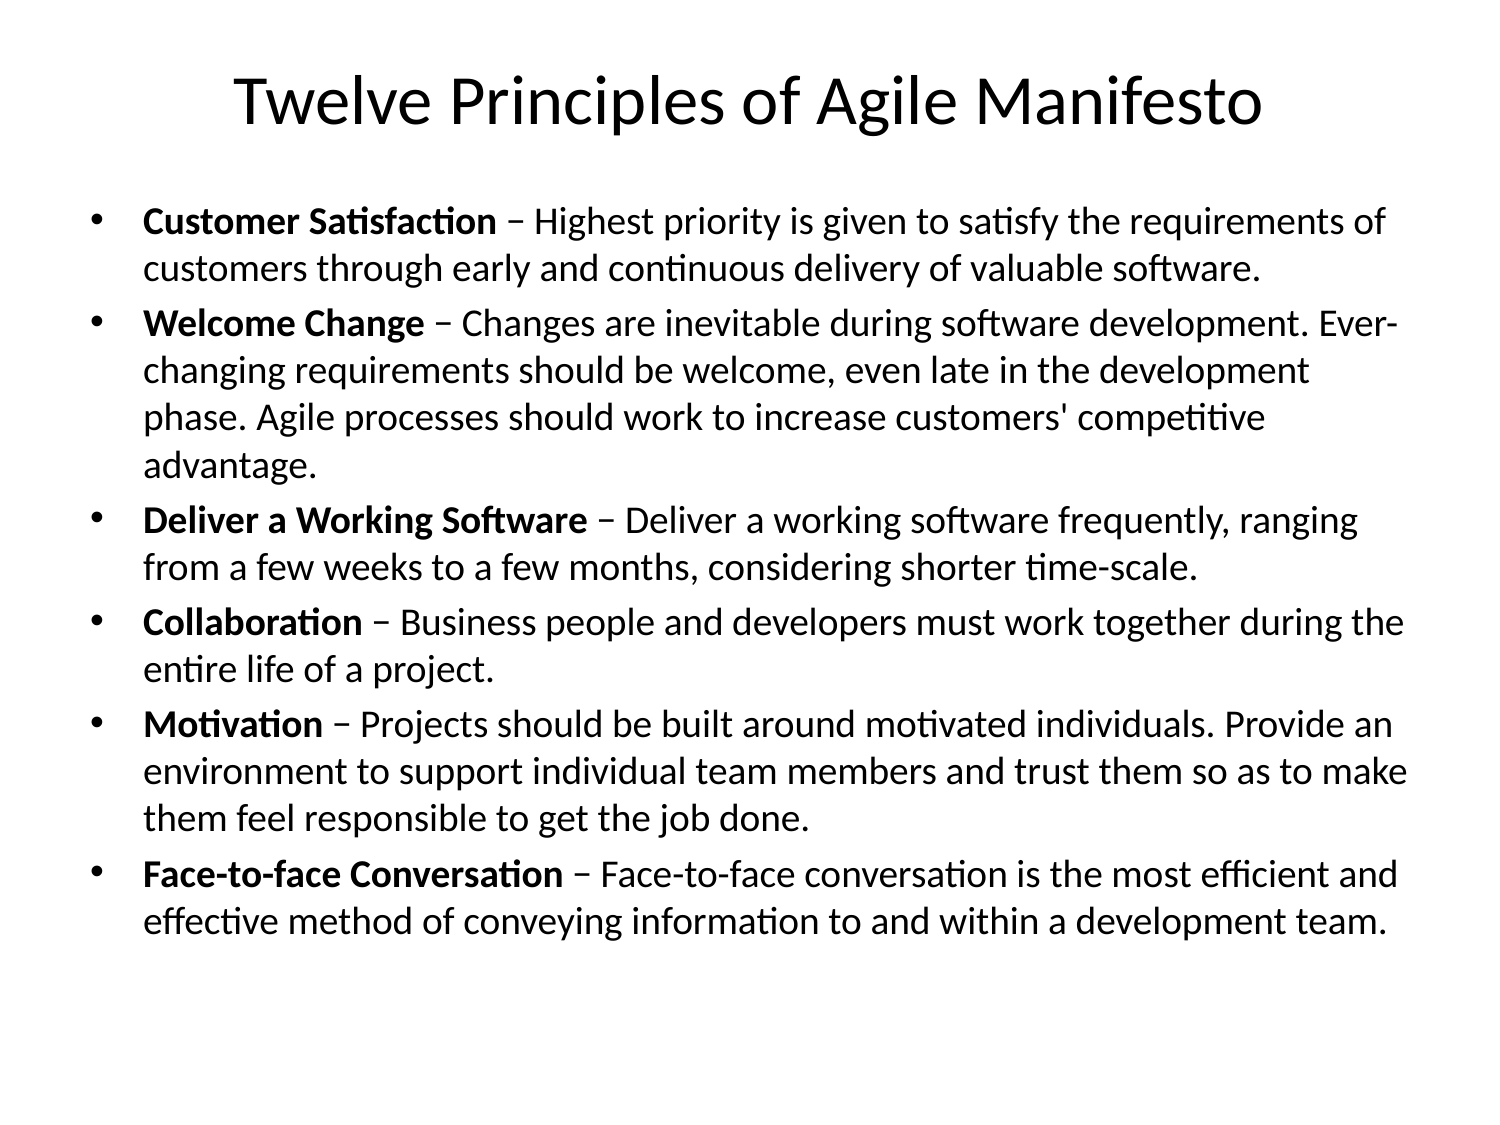

# Twelve Principles of Agile Manifesto
Customer Satisfaction − Highest priority is given to satisfy the requirements of customers through early and continuous delivery of valuable software.
Welcome Change − Changes are inevitable during software development. Ever-changing requirements should be welcome, even late in the development phase. Agile processes should work to increase customers' competitive advantage.
Deliver a Working Software − Deliver a working software frequently, ranging from a few weeks to a few months, considering shorter time-scale.
Collaboration − Business people and developers must work together during the entire life of a project.
Motivation − Projects should be built around motivated individuals. Provide an environment to support individual team members and trust them so as to make them feel responsible to get the job done.
Face-to-face Conversation − Face-to-face conversation is the most efficient and effective method of conveying information to and within a development team.